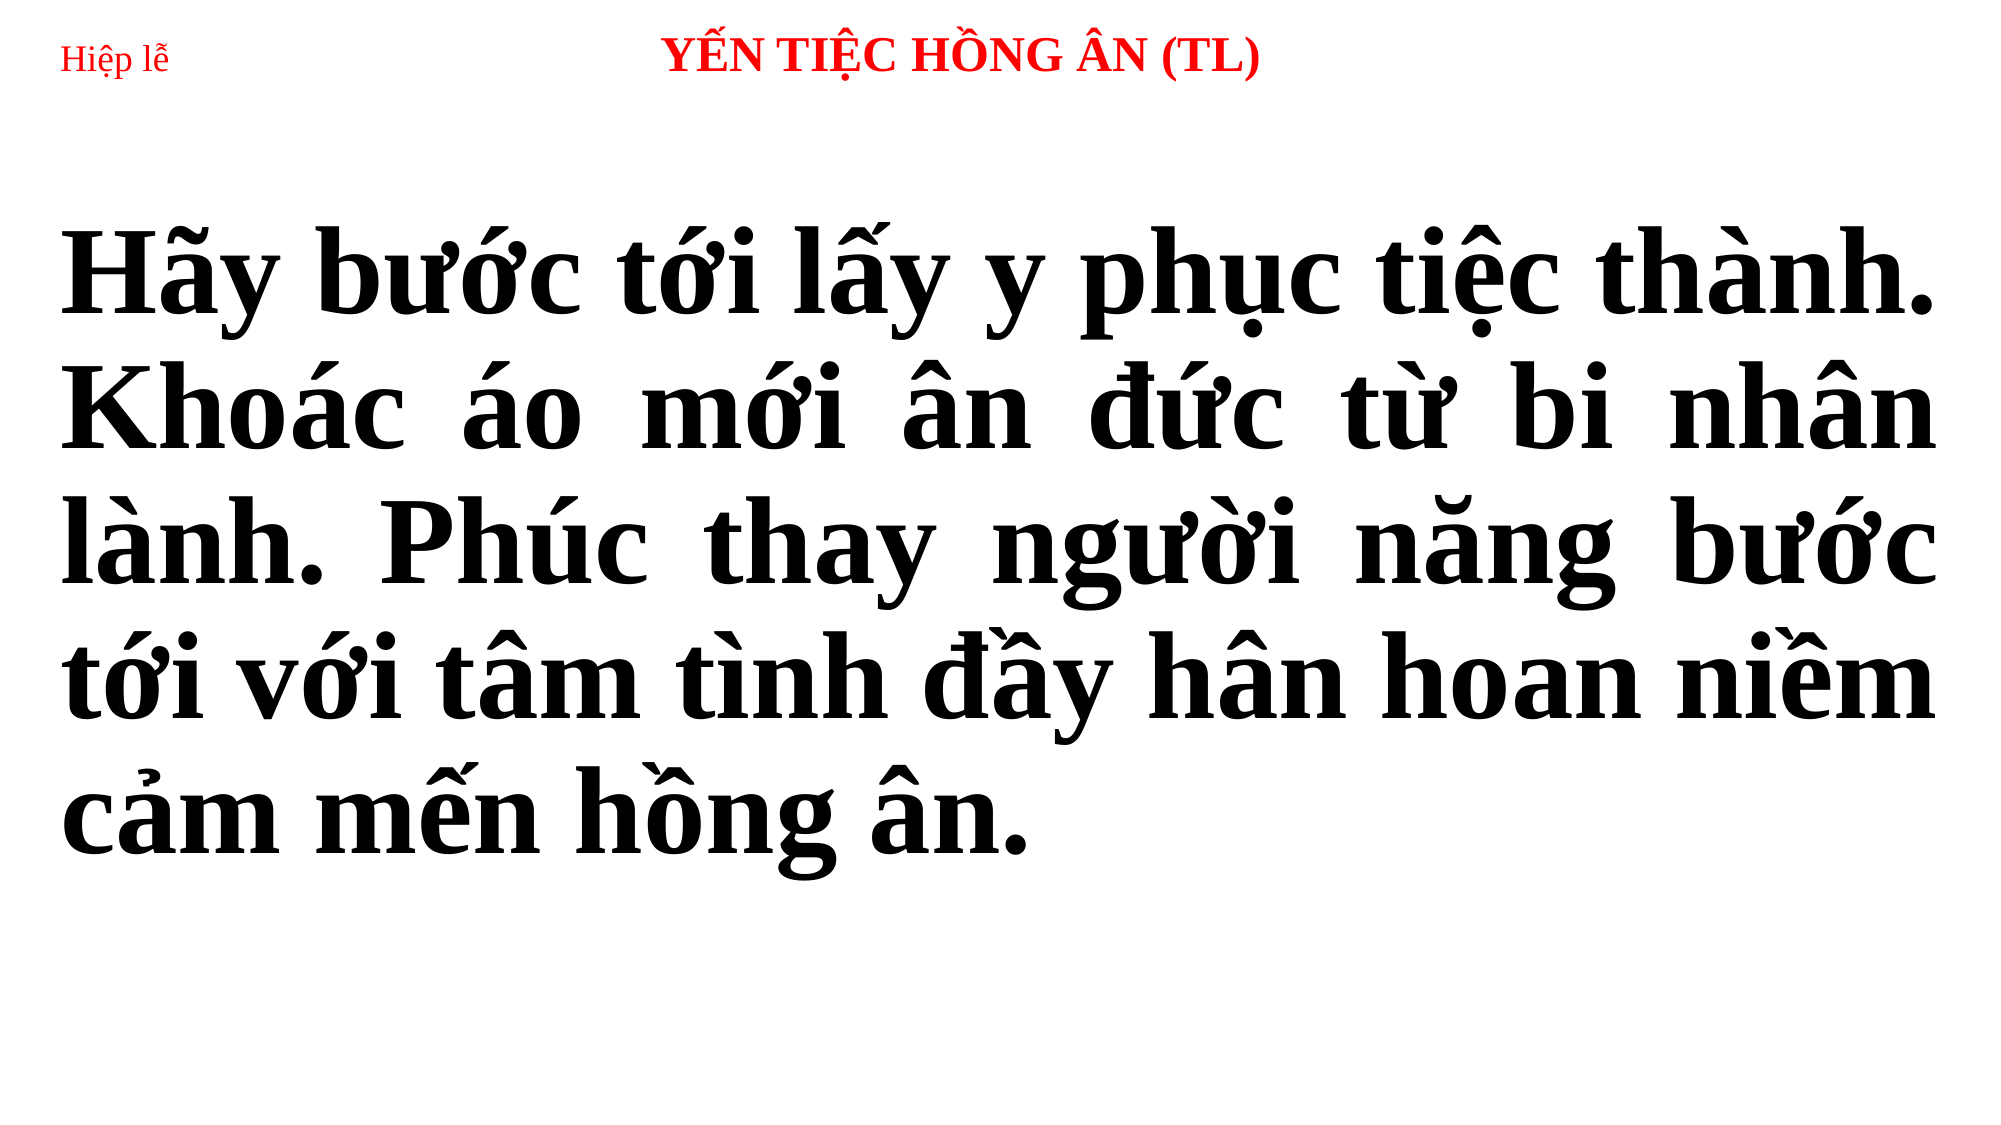

# Hiệp lễ                          	         	YẾN TIỆC HỒNG ÂN (TL)
Hãy bước tới lấy y phục tiệc thành. Khoác áo mới ân đức từ bi nhân lành. Phúc thay người năng bước tới với tâm tình đầy hân hoan niềm cảm mến hồng ân.